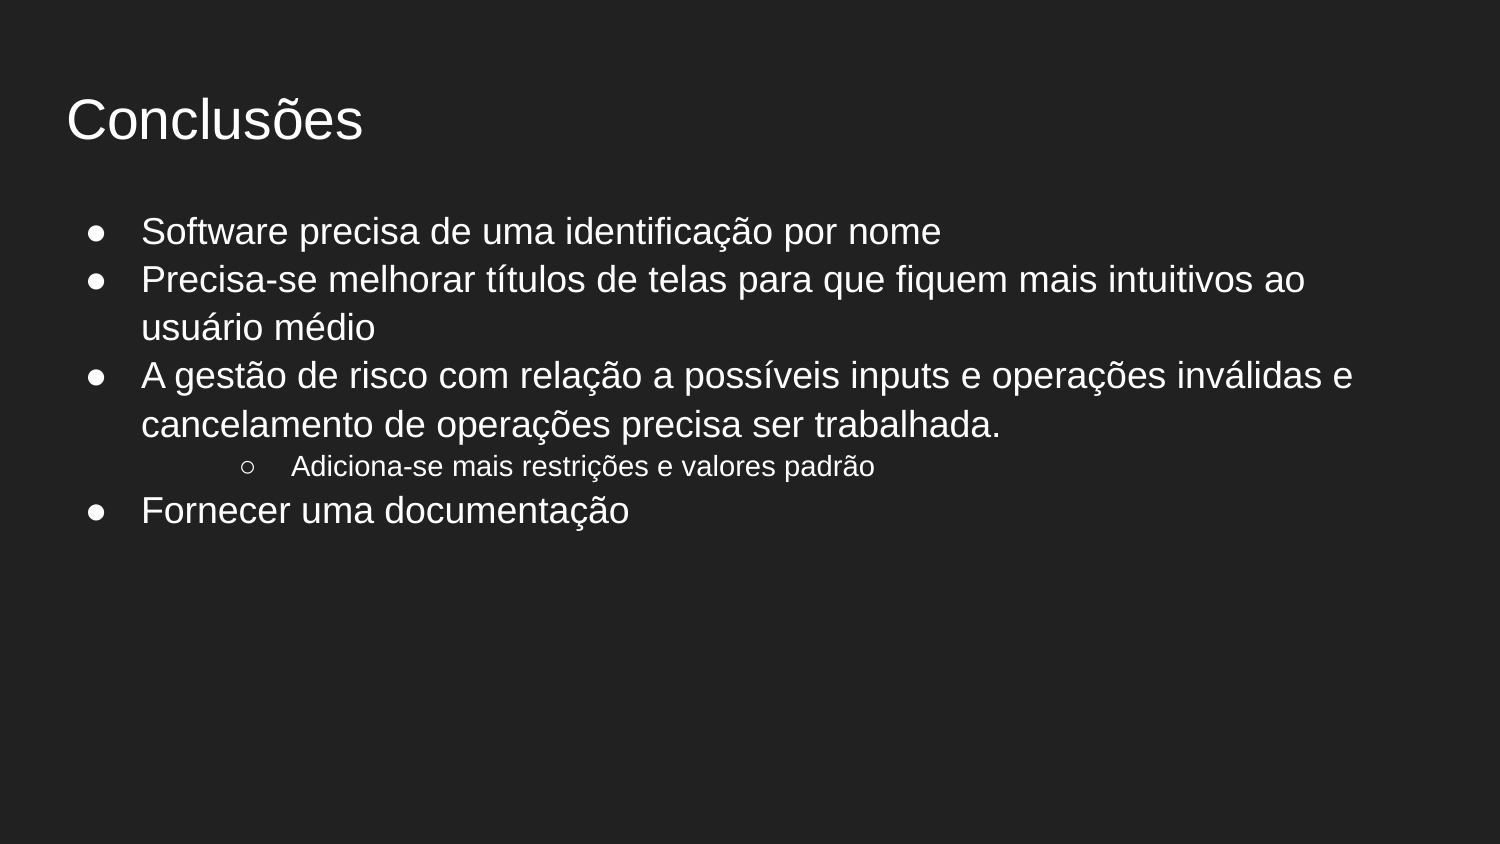

# Conclusões
Software precisa de uma identificação por nome
Precisa-se melhorar títulos de telas para que fiquem mais intuitivos ao usuário médio
A gestão de risco com relação a possíveis inputs e operações inválidas e cancelamento de operações precisa ser trabalhada.
Adiciona-se mais restrições e valores padrão
Fornecer uma documentação